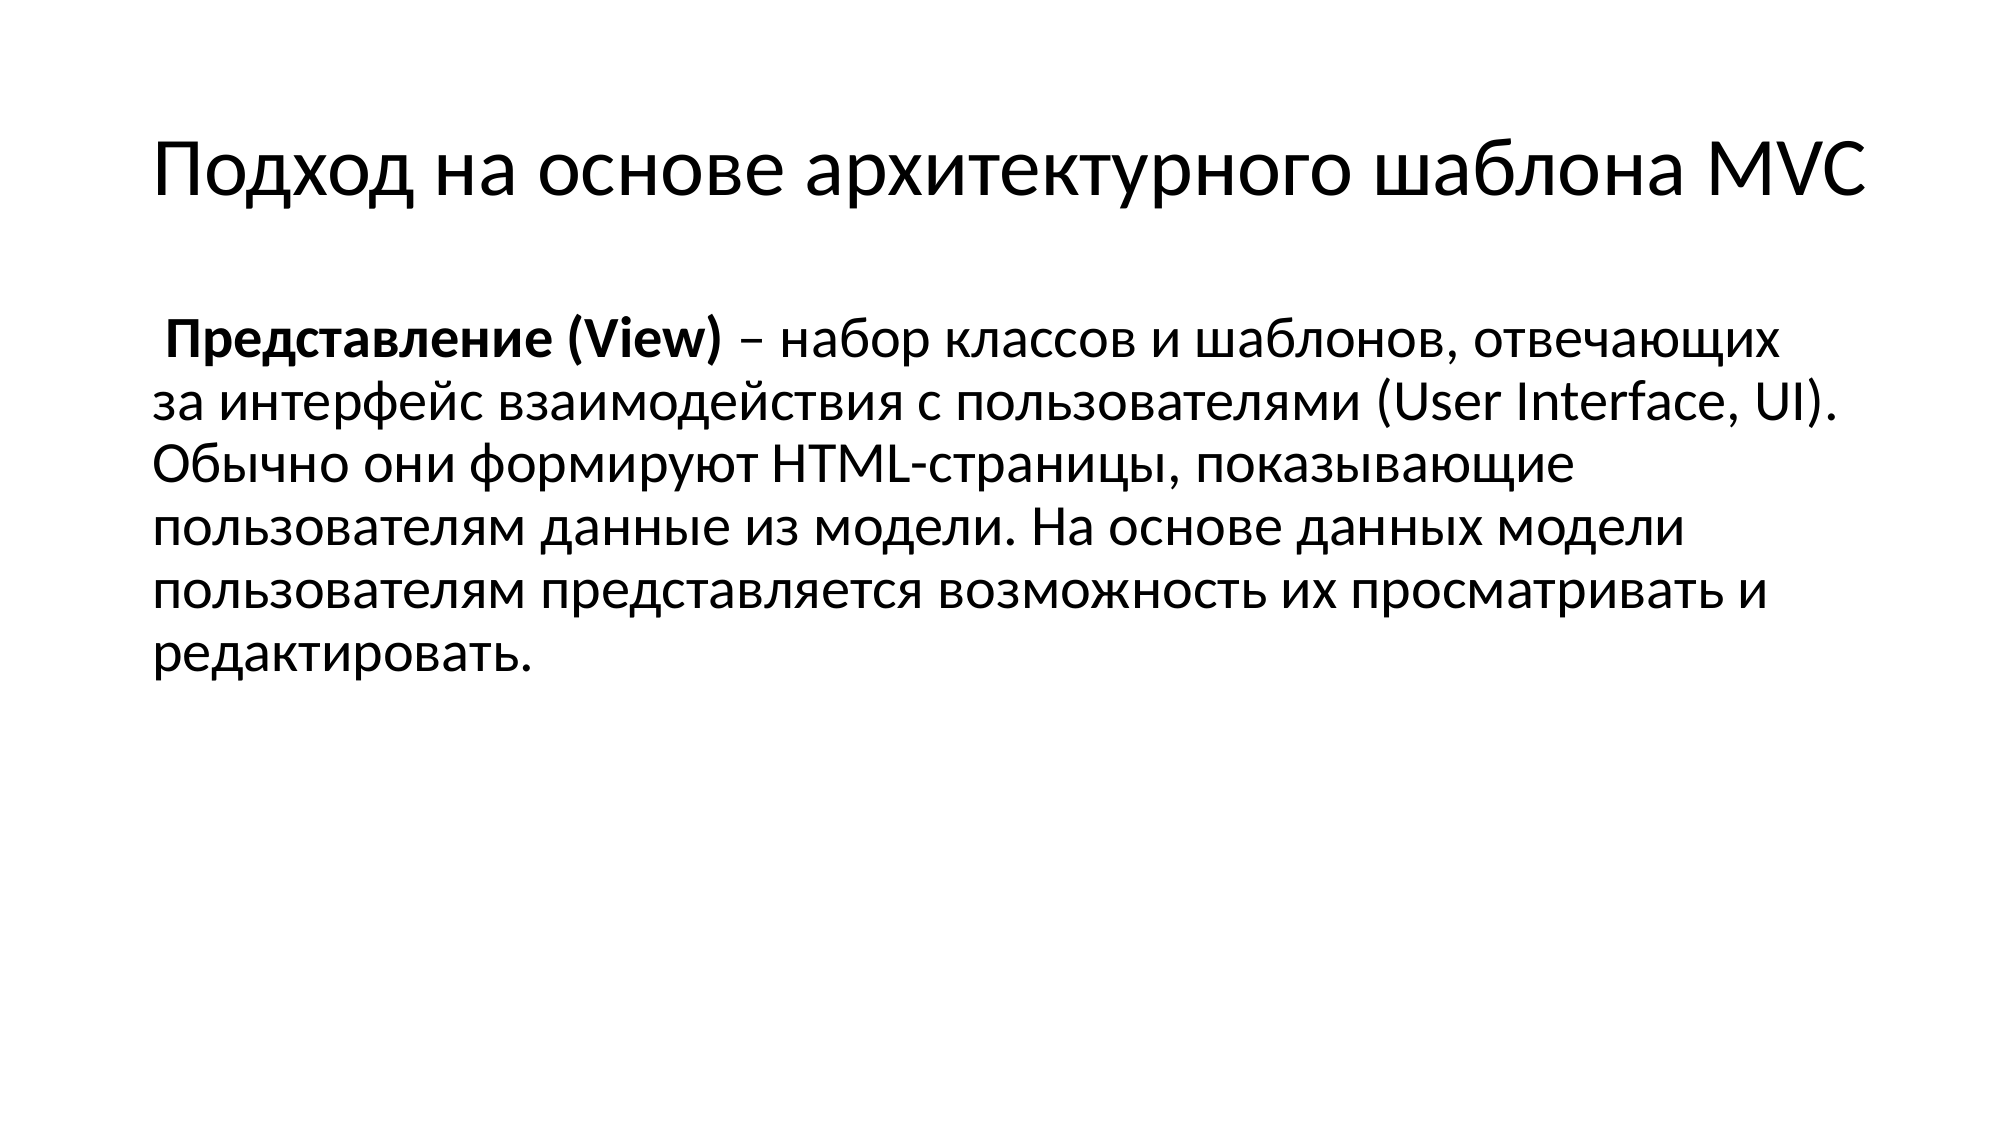

# Подход на основе архитектурного шаблона MVC
 Представление (View) – набор классов и шаблонов, отвечающих за интерфейс взаимодействия с пользователями (User Interface, UI). Обычно они формируют HTML-страницы, показывающие пользователям данные из модели. На основе данных модели пользователям представляется возможность их просматривать и редактировать.